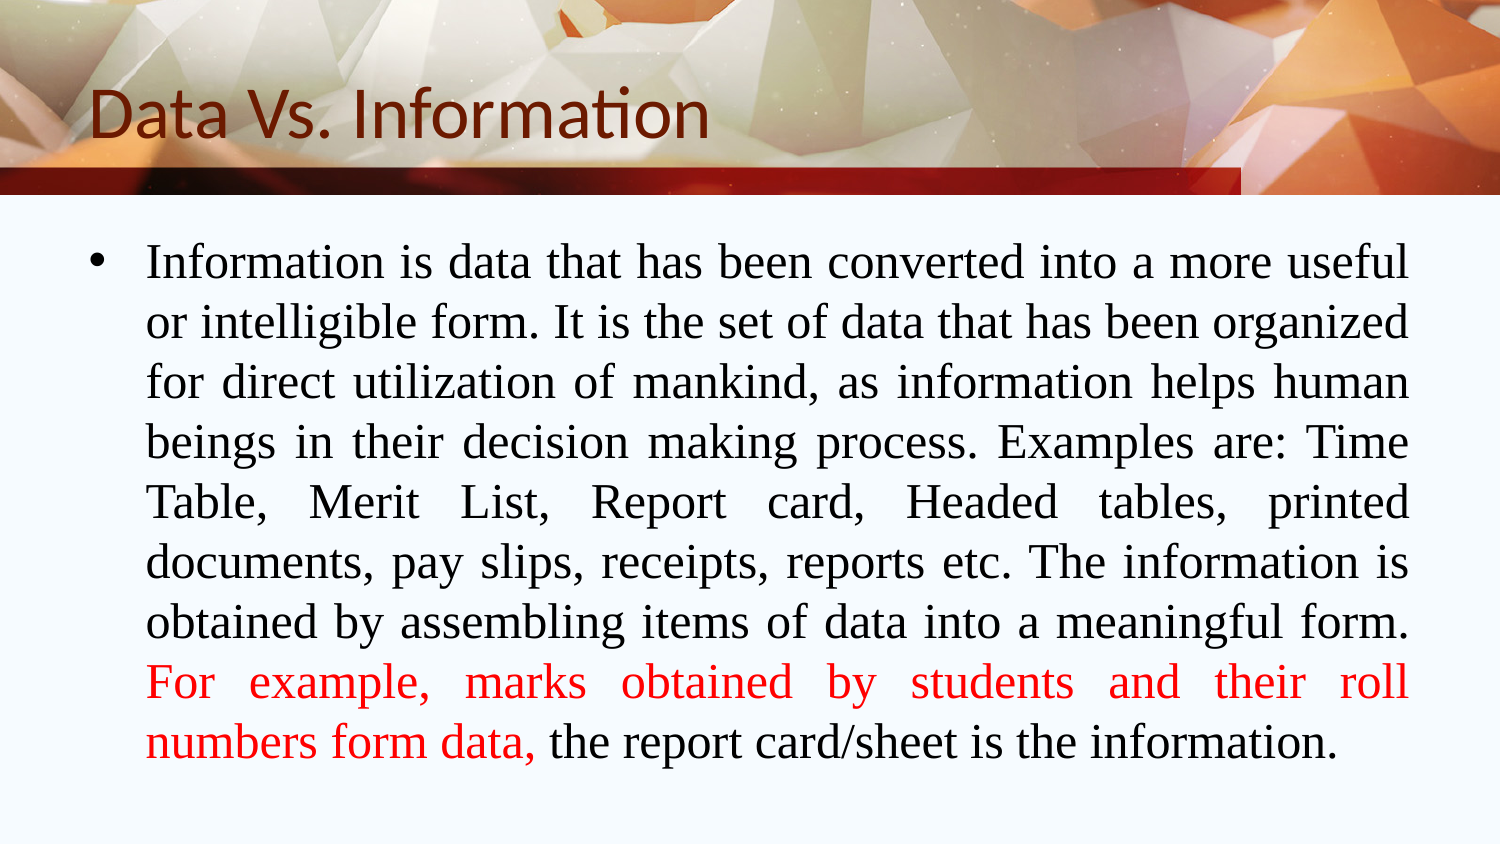

# Data Vs. Information
Information is data that has been converted into a more useful or intelligible form. It is the set of data that has been organized for direct utilization of mankind, as information helps human beings in their decision making process. Examples are: Time Table, Merit List, Report card, Headed tables, printed documents, pay slips, receipts, reports etc. The information is obtained by assembling items of data into a meaningful form. For example, marks obtained by students and their roll numbers form data, the report card/sheet is the information.